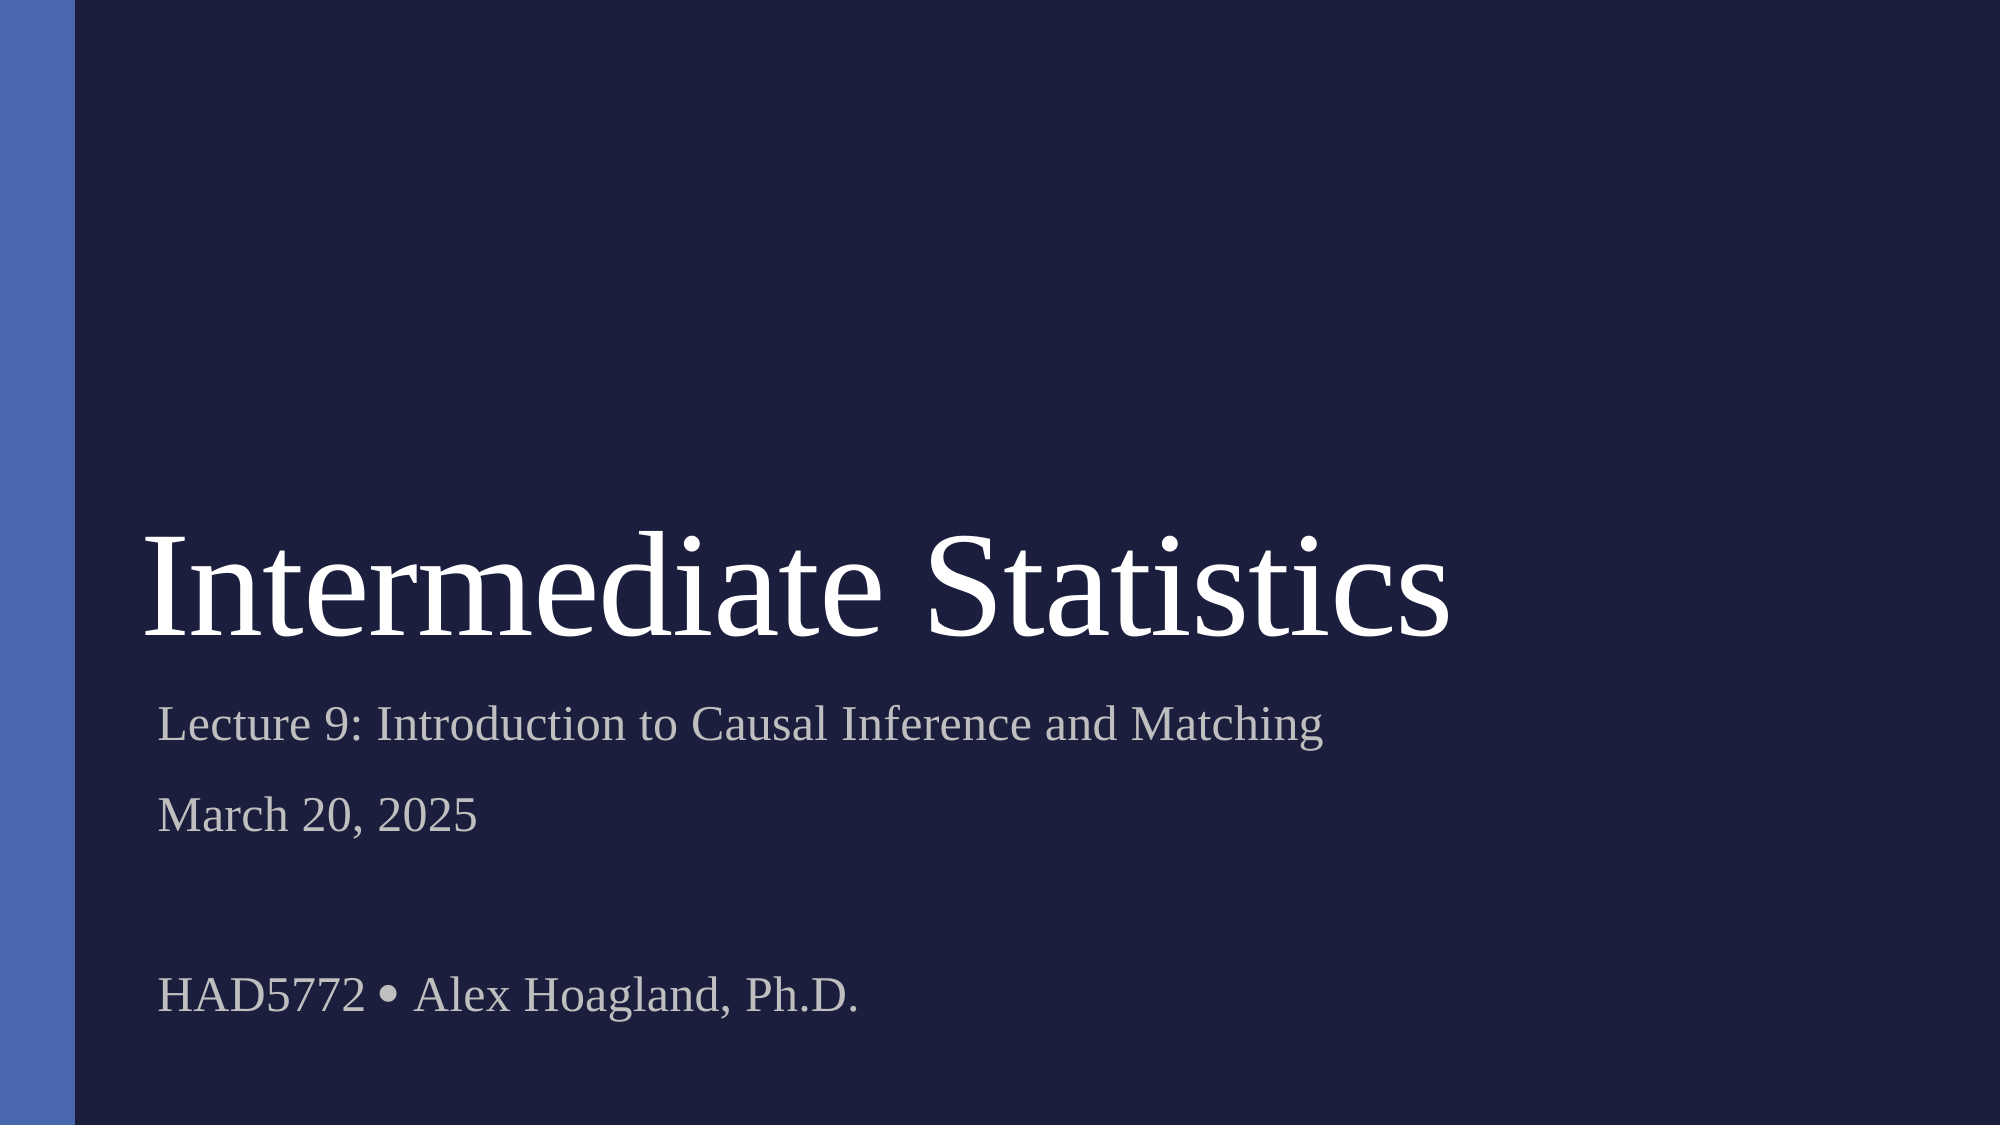

# Intermediate Statistics
Lecture 9: Introduction to Causal Inference and Matching
March 20, 2025

HAD5772 • Alex Hoagland, Ph.D.